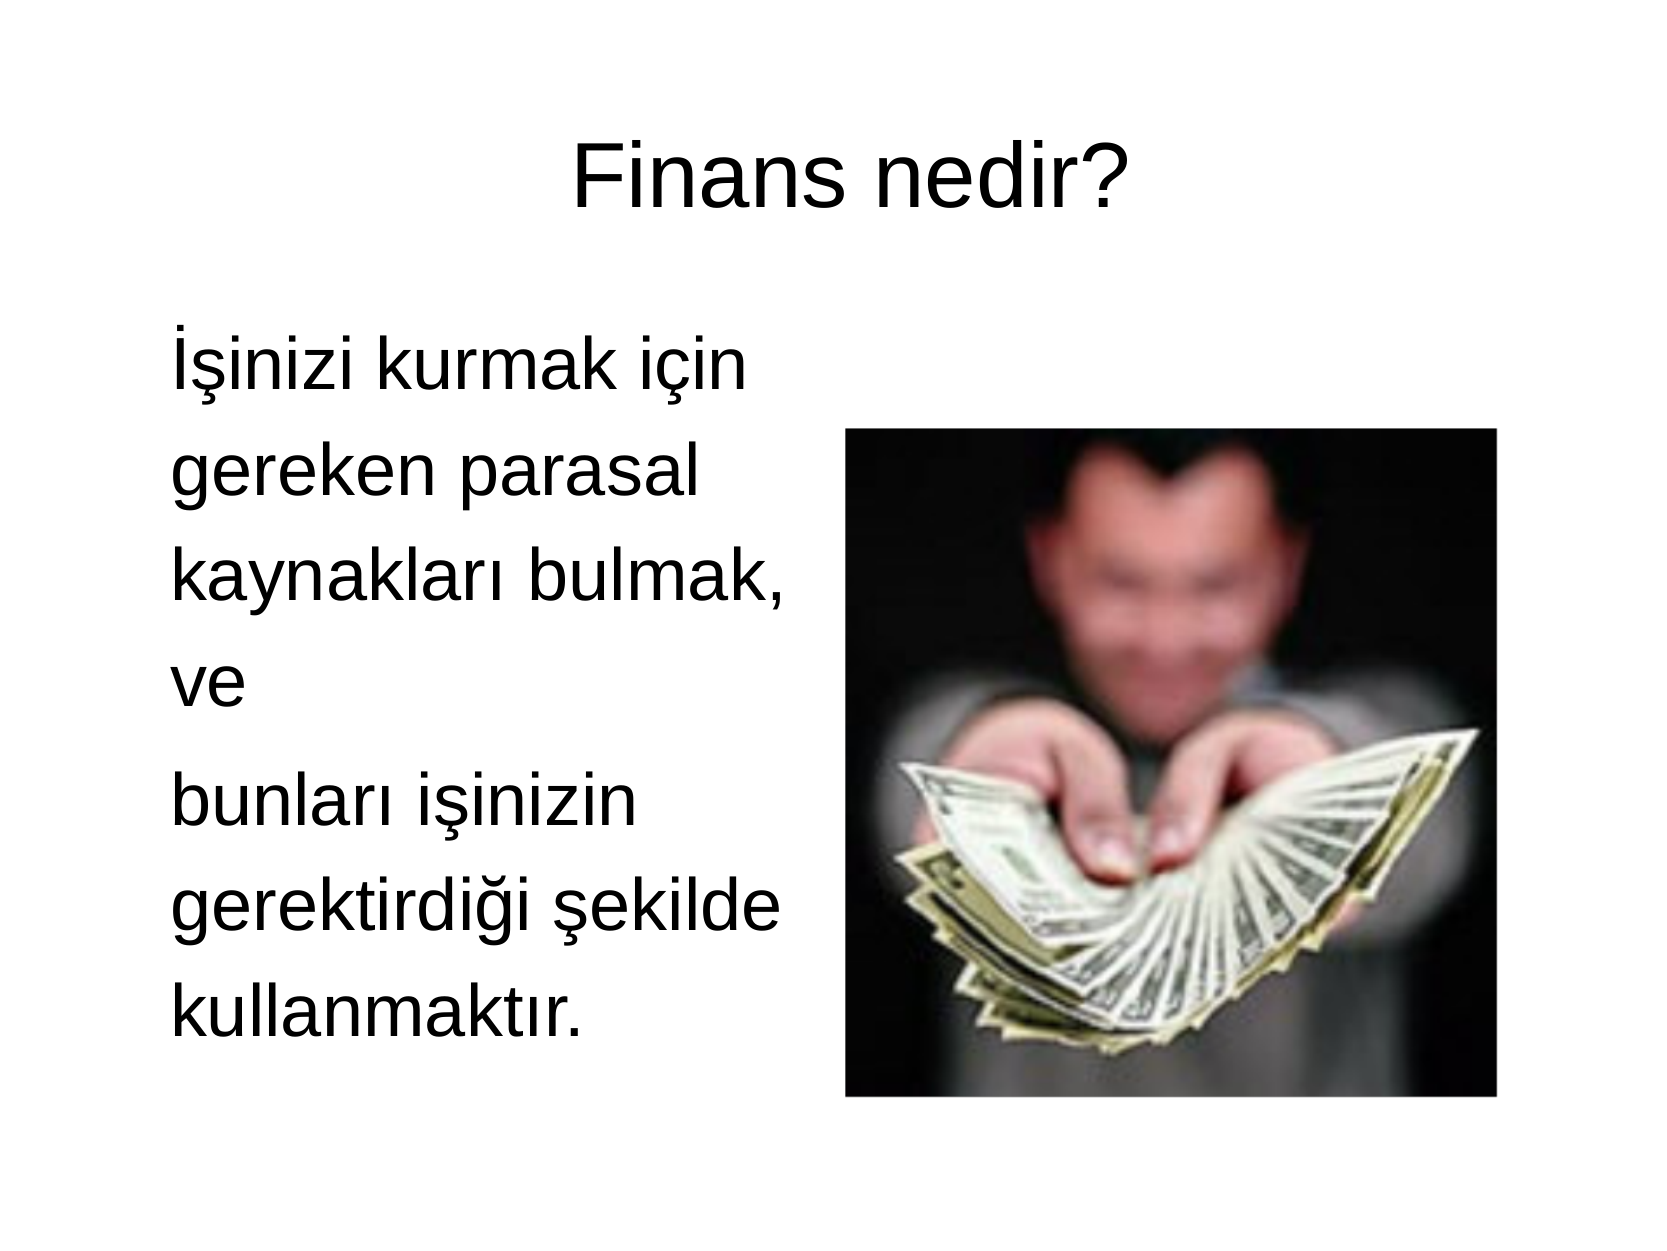

# Finans nedir?
İşinizi kurmak için gereken parasal kaynakları bulmak, ve
bunları işinizin gerektirdiği şekilde kullanmaktır.